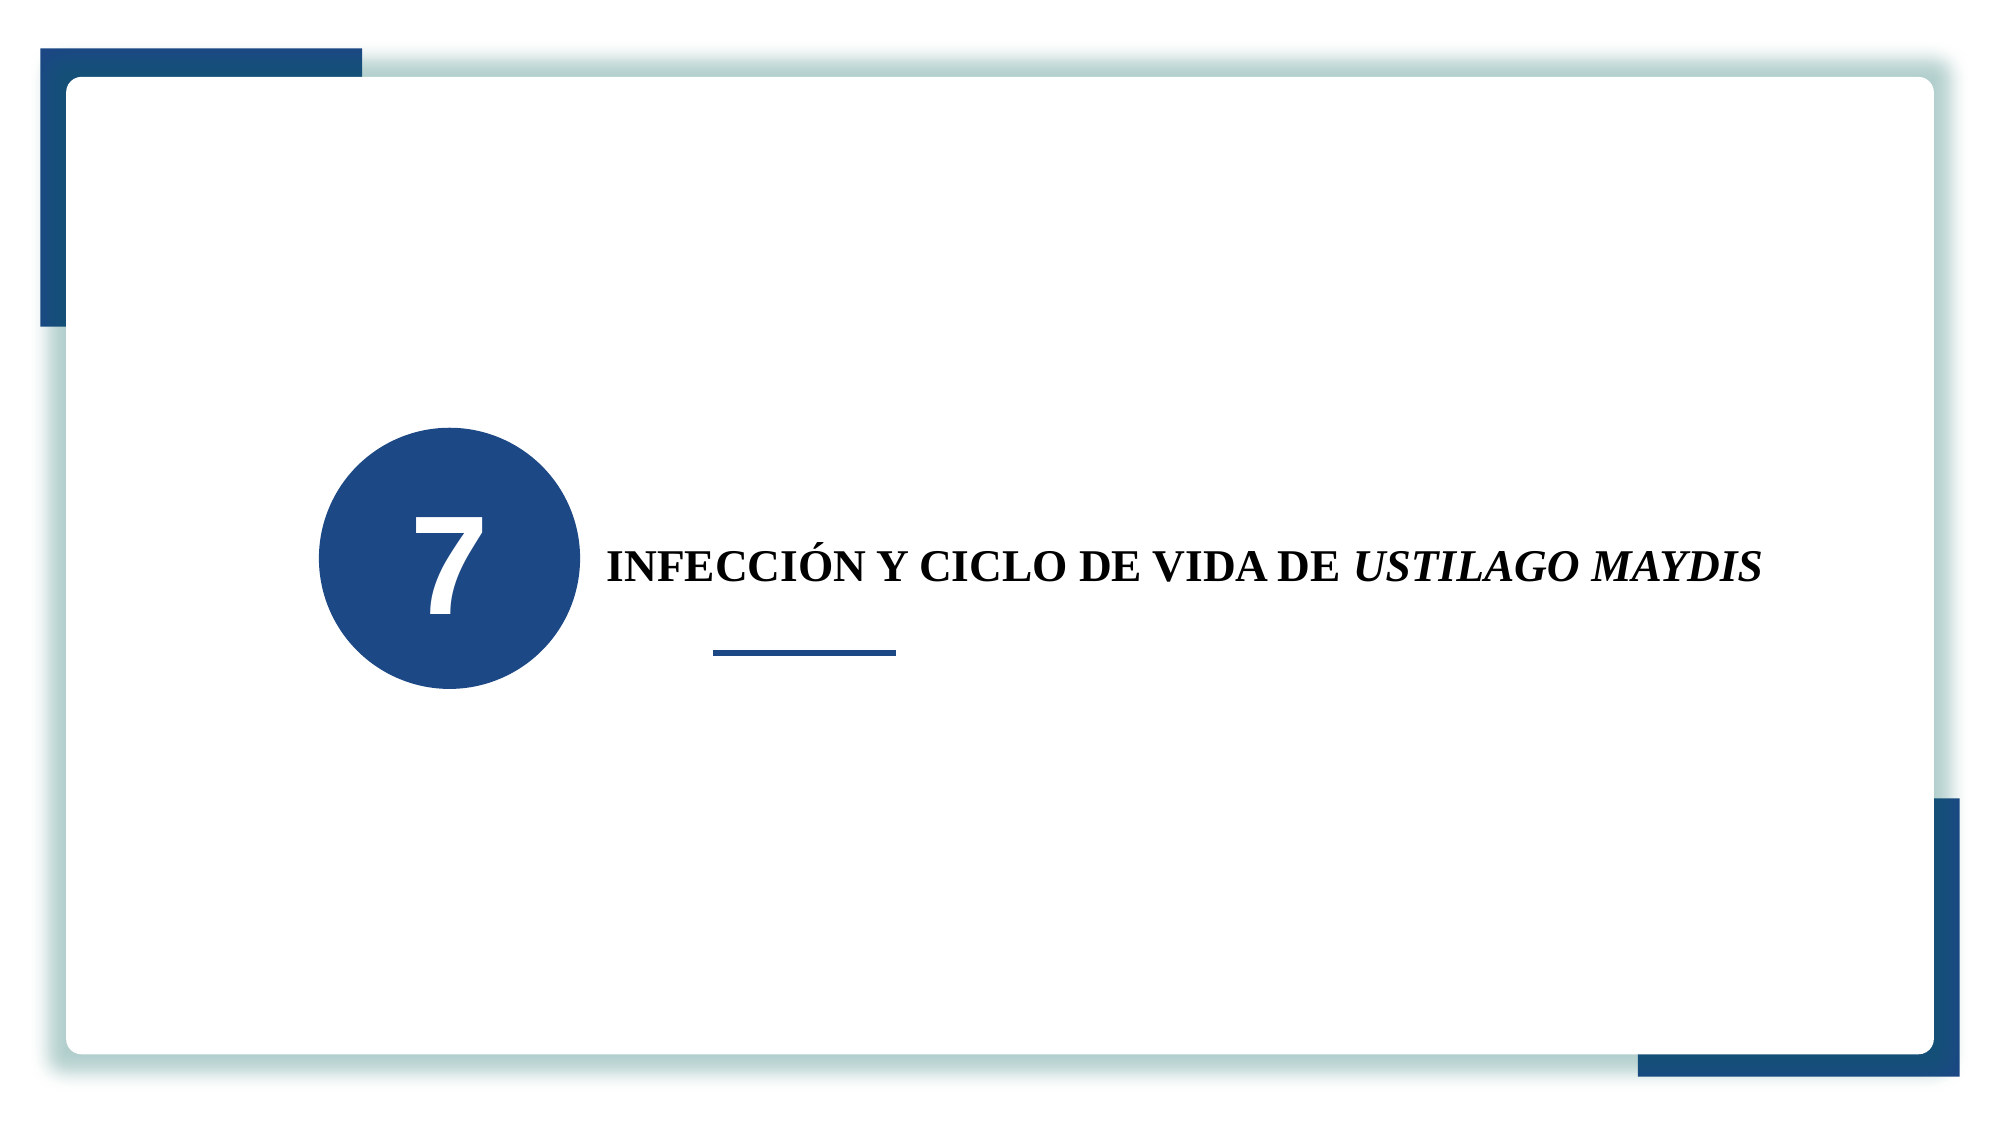

7
INFECCIÓN Y CICLO DE VIDA DE USTILAGO MAYDIS